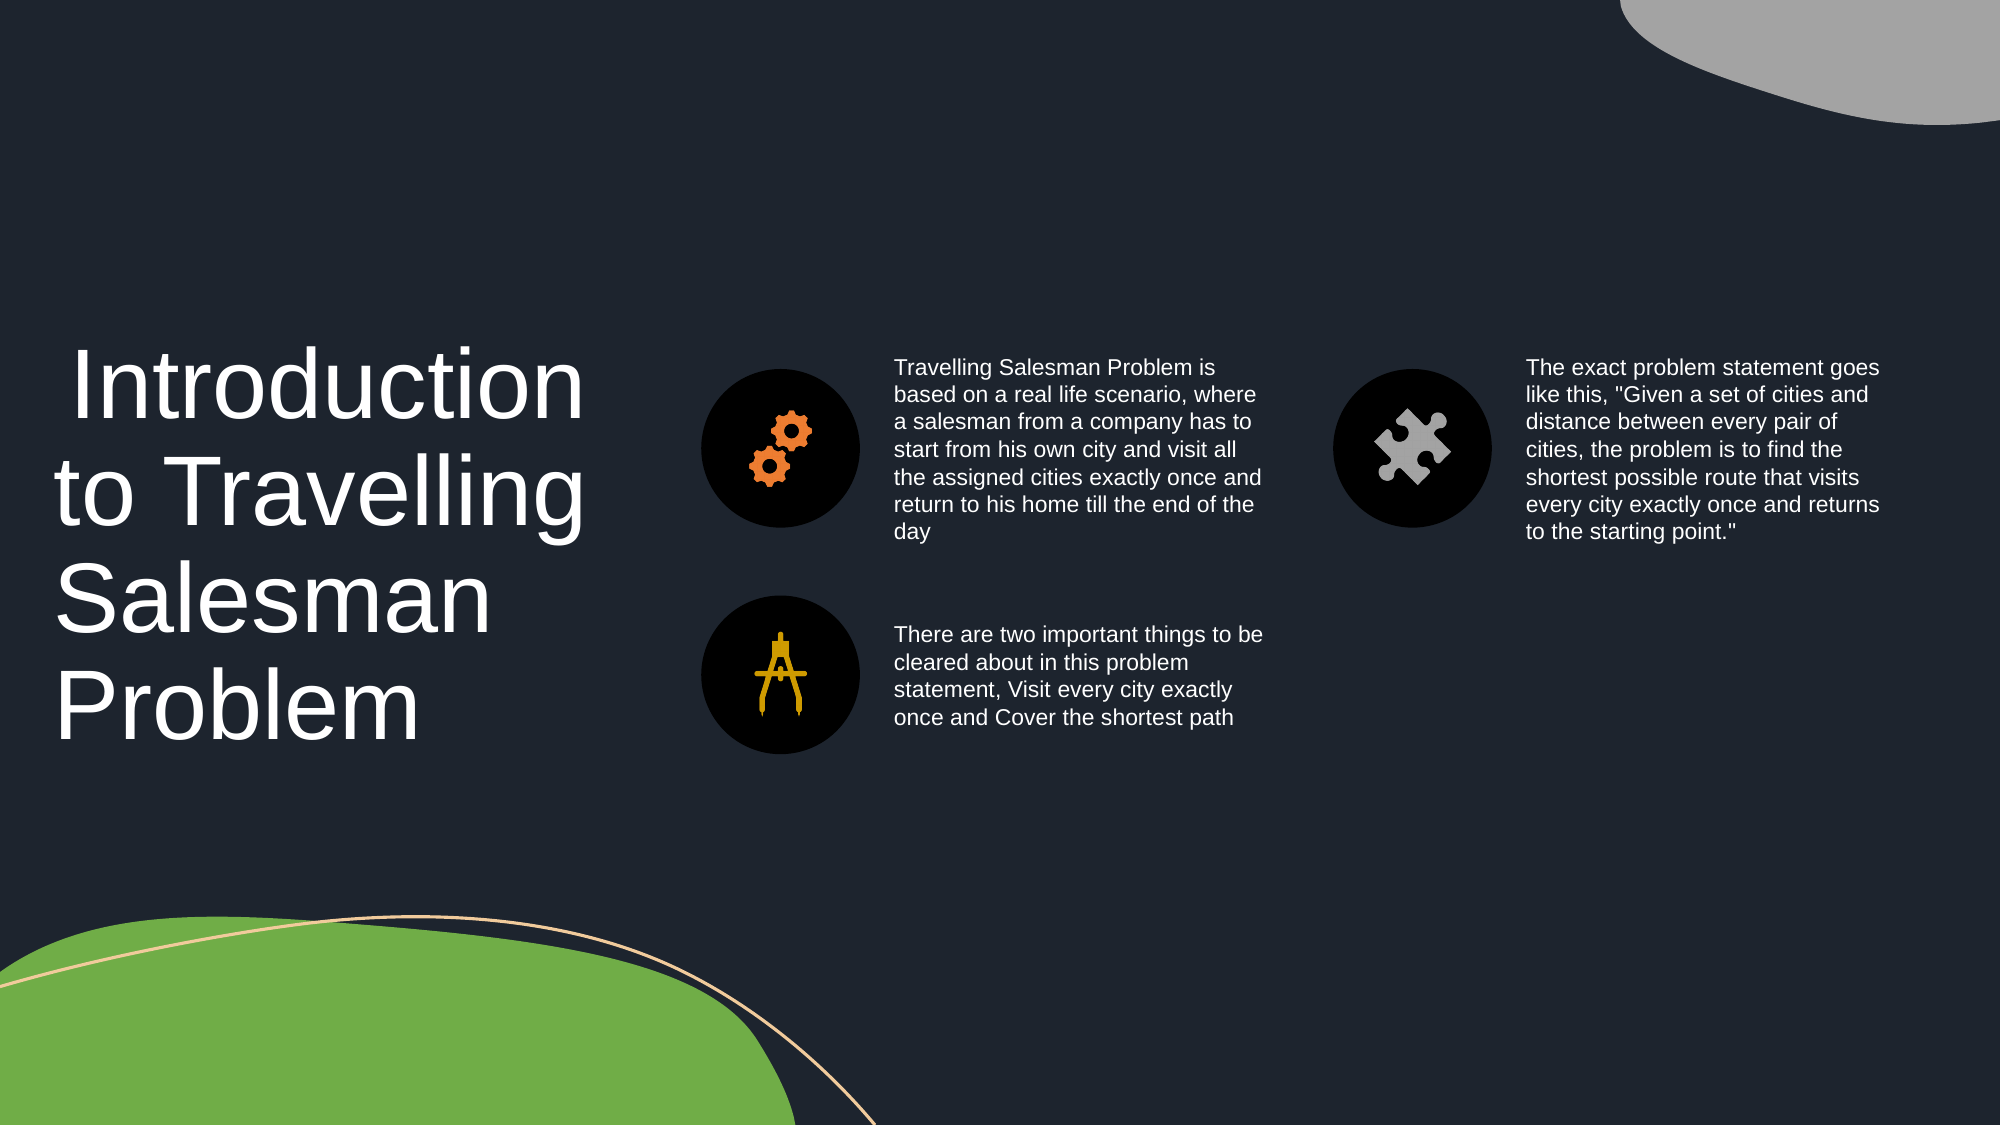

Travelling Salesman Problem is based on a real life scenario, where a salesman from a company has to start from his own city and visit all the assigned cities exactly once and return to his home till the end of the day
The exact problem statement goes like this, "Given a set of cities and distance between every pair of cities, the problem is to find the shortest possible route that visits every city exactly once and returns to the starting point."
There are two important things to be cleared about in this problem statement, Visit every city exactly once and Cover the shortest path
# Introduction to Travelling Salesman Problem